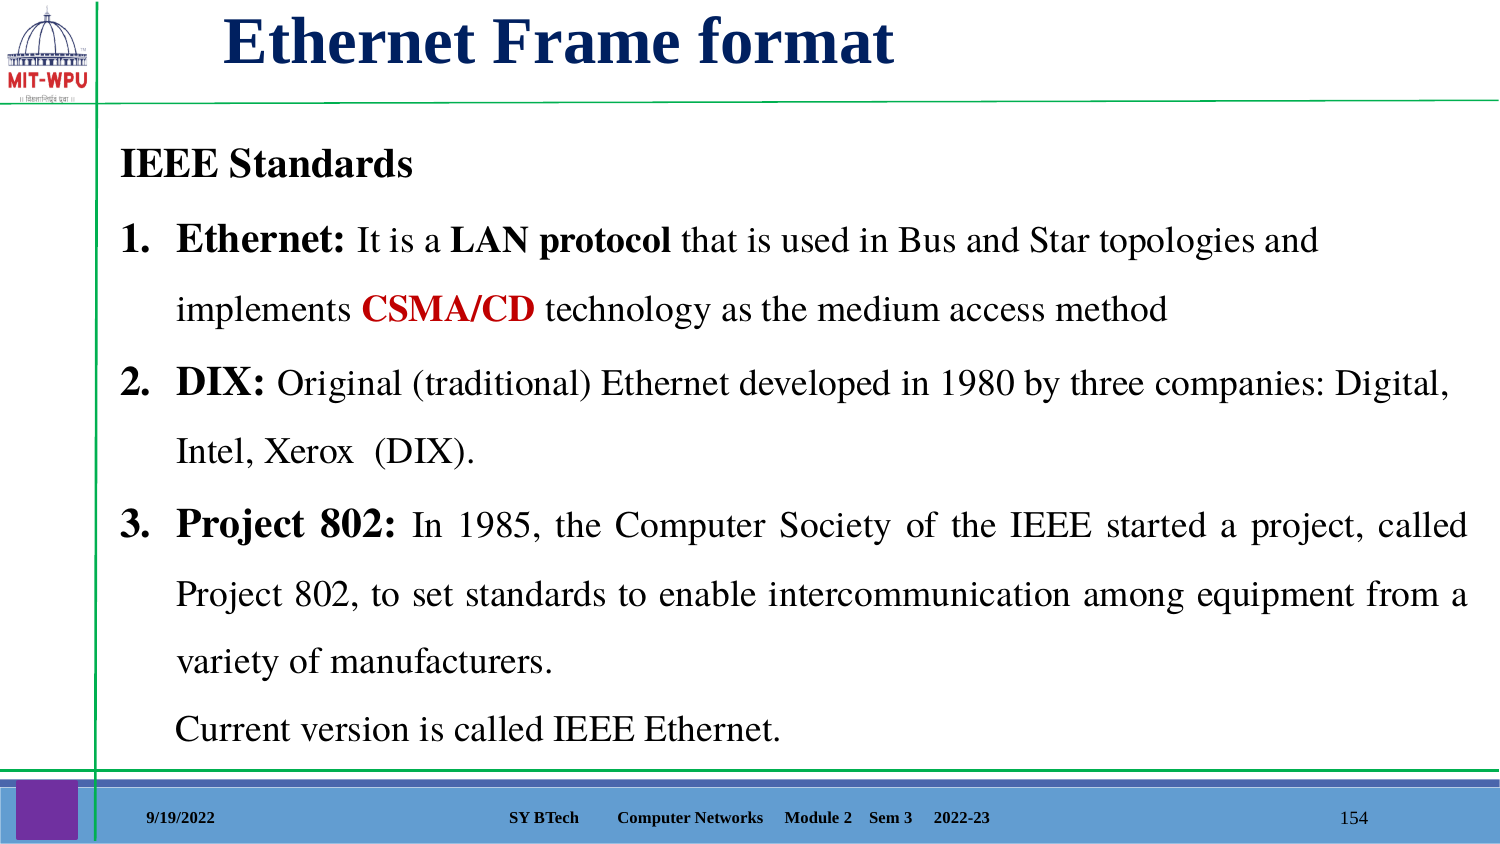

Ethernet Frame format
IEEE Standards
Ethernet: It is a LAN protocol that is used in Bus and Star topologies and implements CSMA/CD technology as the medium access method
DIX: Original (traditional) Ethernet developed in 1980 by three companies: Digital, Intel, Xerox  (DIX).
Project 802: In 1985, the Computer Society of the IEEE started a project, called Project 802, to set standards to enable intercommunication among equipment from a variety of manufacturers.
Current version is called IEEE Ethernet.

9/19/2022
SY BTech         Computer Networks     Module 2    Sem 3     2022-23
154